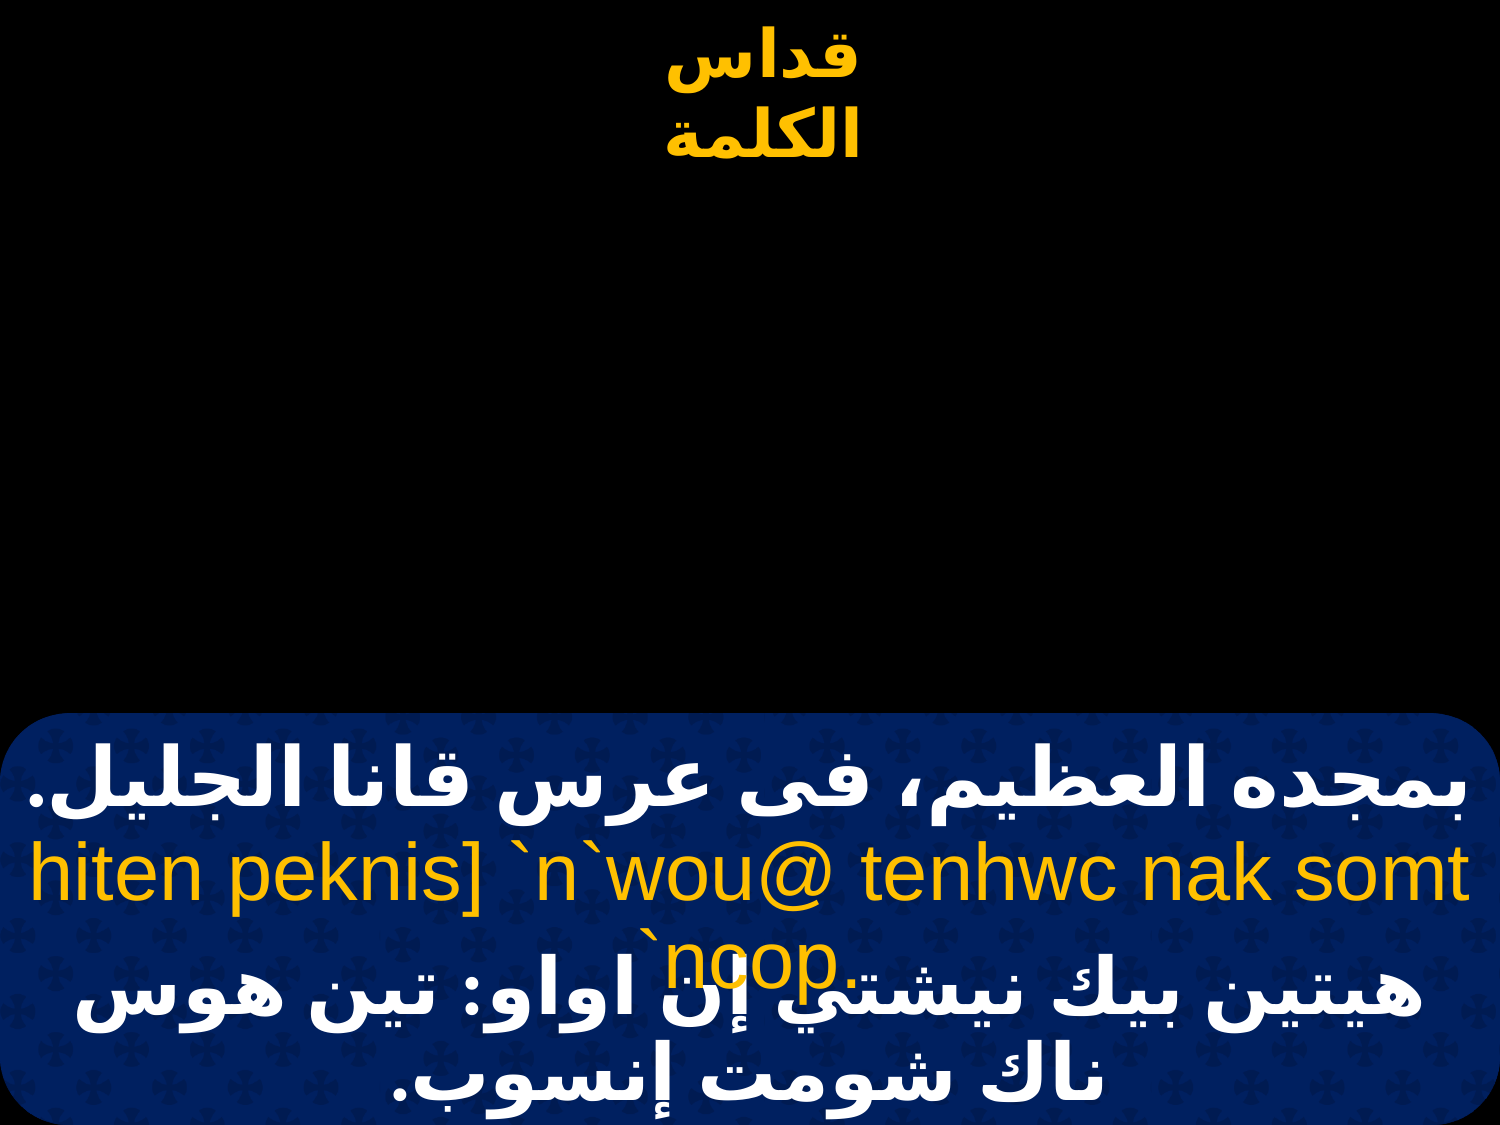

# بمجده العظيم، فى عرس قانا الجليل.
hiten peknis] `n`wou@ tenhwc nak somt `ncop.
هيتين بيك نيشتي إن اواو: تين هوس ناك شومت إنسوب.